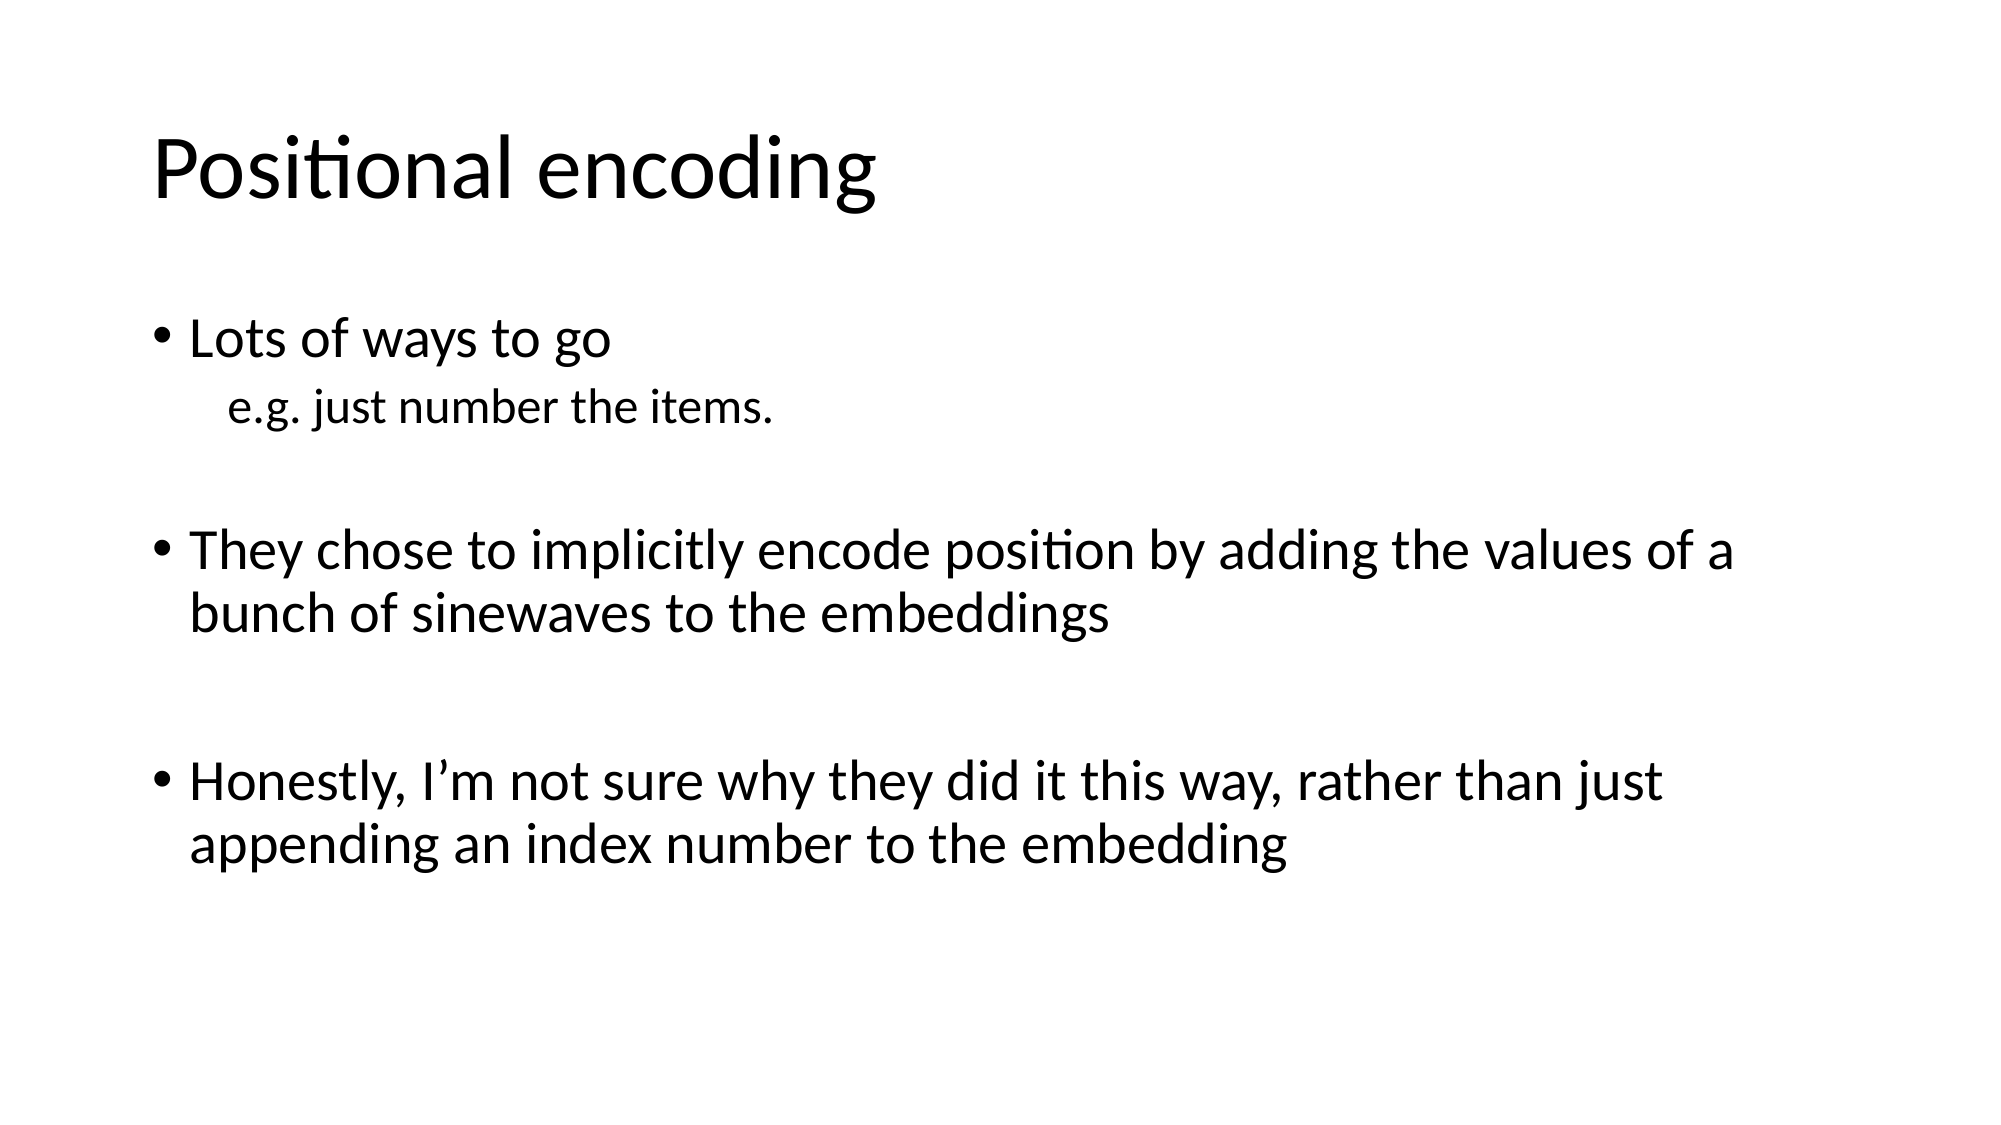

# Positional encoding
Lots of ways to go
e.g. just number the items.

They chose to implicitly encode position by adding the values of a bunch of sinewaves to the embeddings

Honestly, I’m not sure why they did it this way, rather than just appending an index number to the embedding